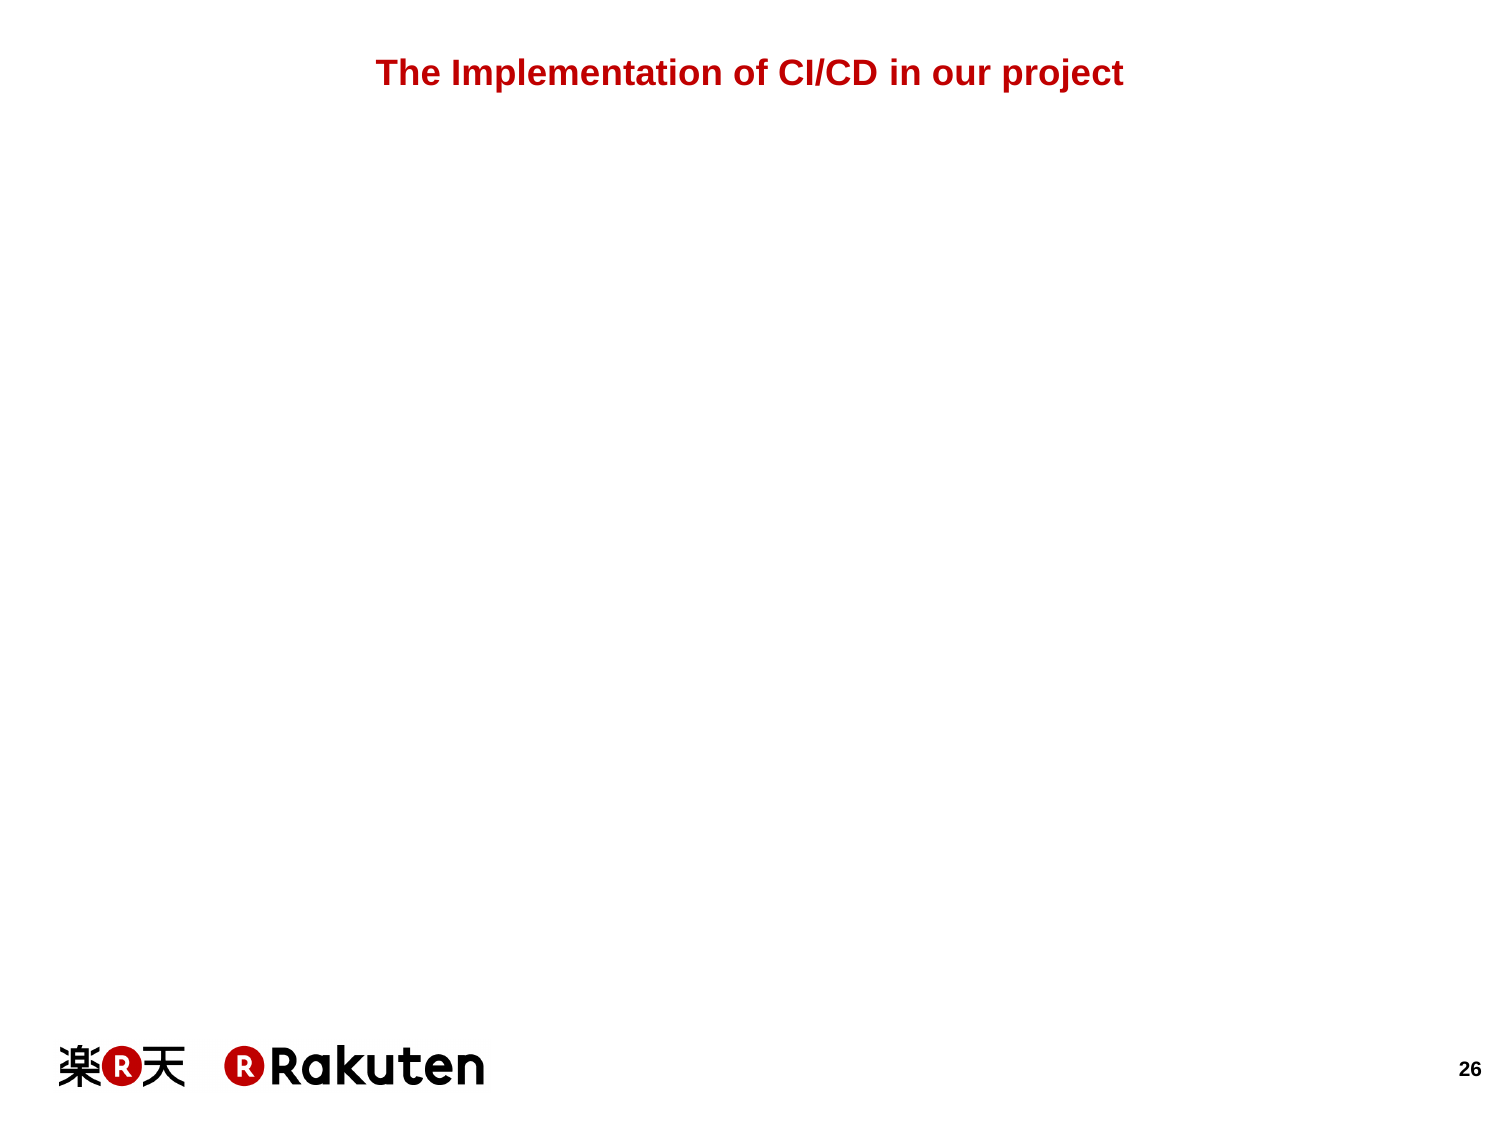

# The Implementation of CI/CD in our project